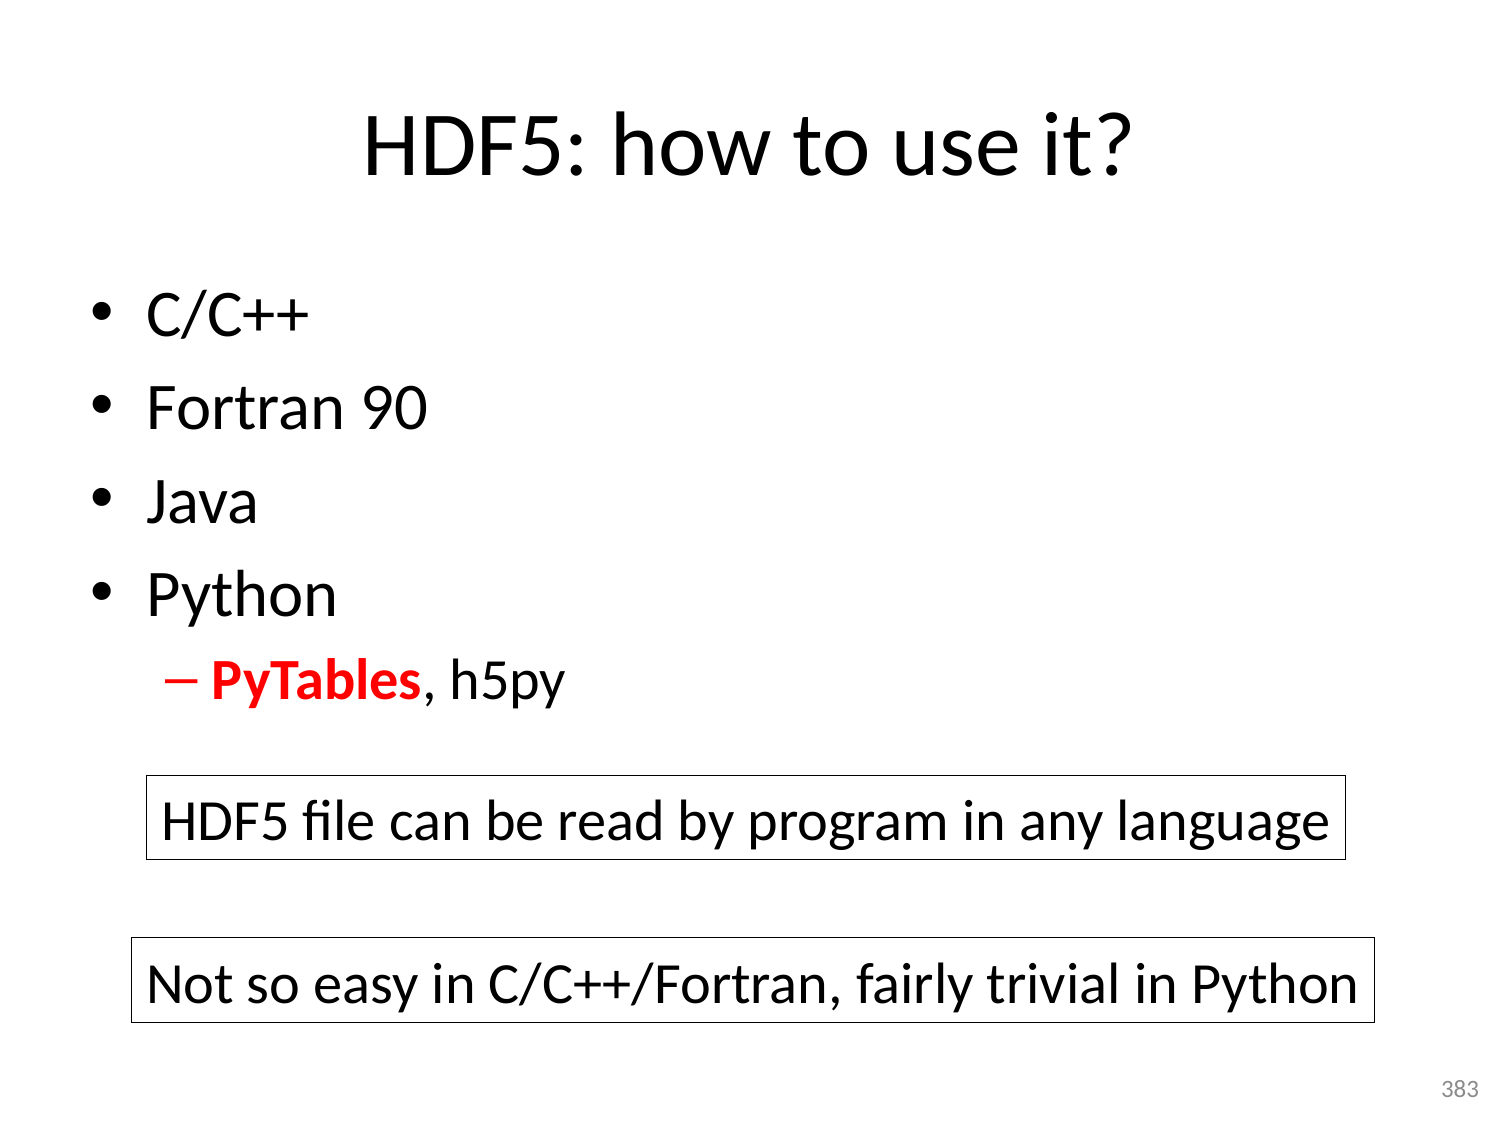

# HDF5: how to use it?
C/C++
Fortran 90
Java
Python
PyTables, h5py
HDF5 file can be read by program in any language
Not so easy in C/C++/Fortran, fairly trivial in Python
383